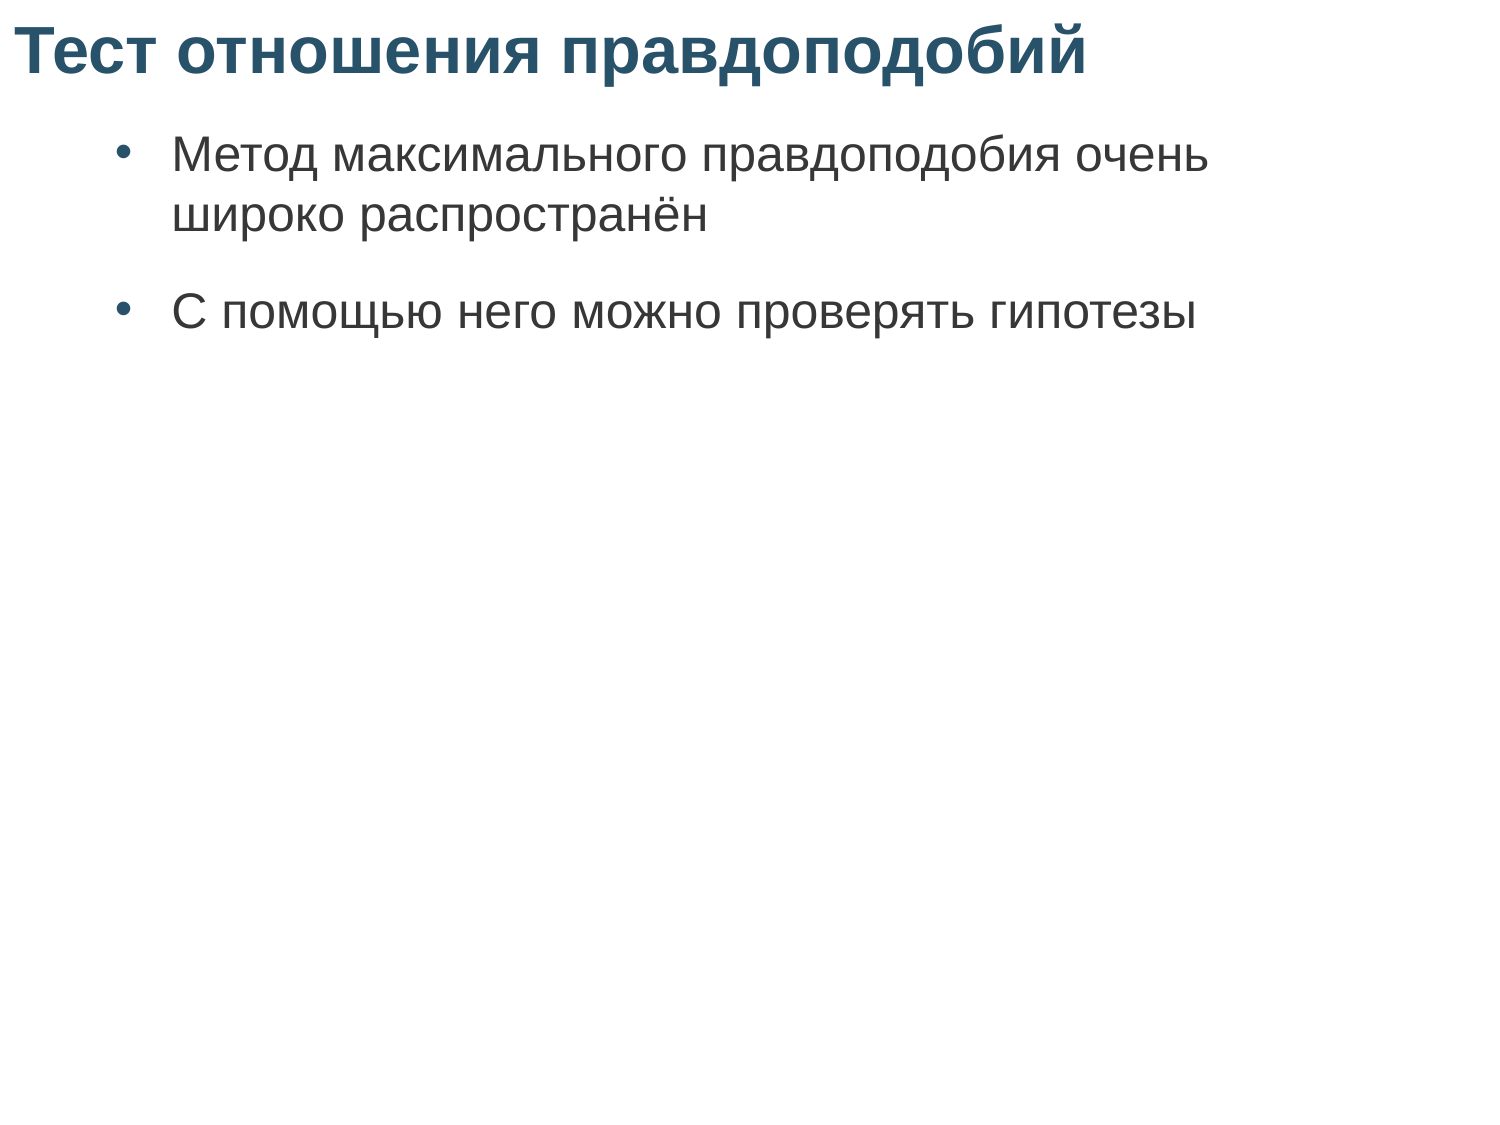

Тест отношения правдоподобий
Метод максимального правдоподобия очень
широко распространён
С помощью него можно проверять гипотезы